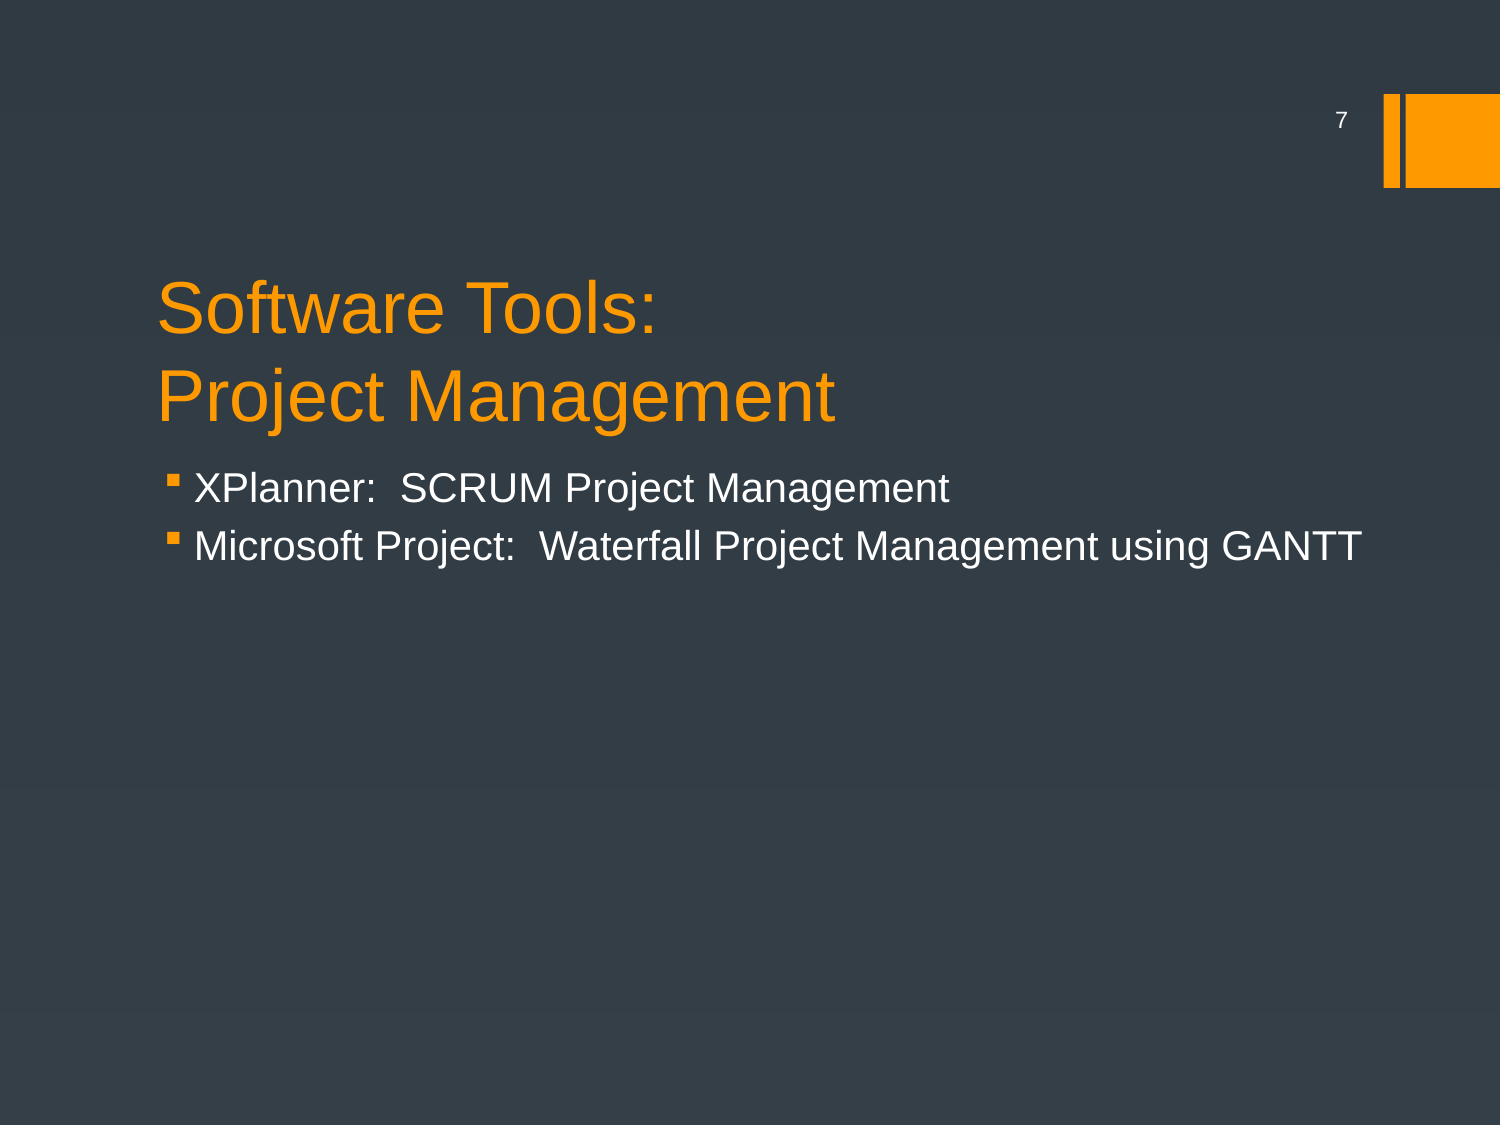

7
# Software Tools:
Project Management
XPlanner:  SCRUM Project Management
Microsoft Project:  Waterfall Project Management using GANTT